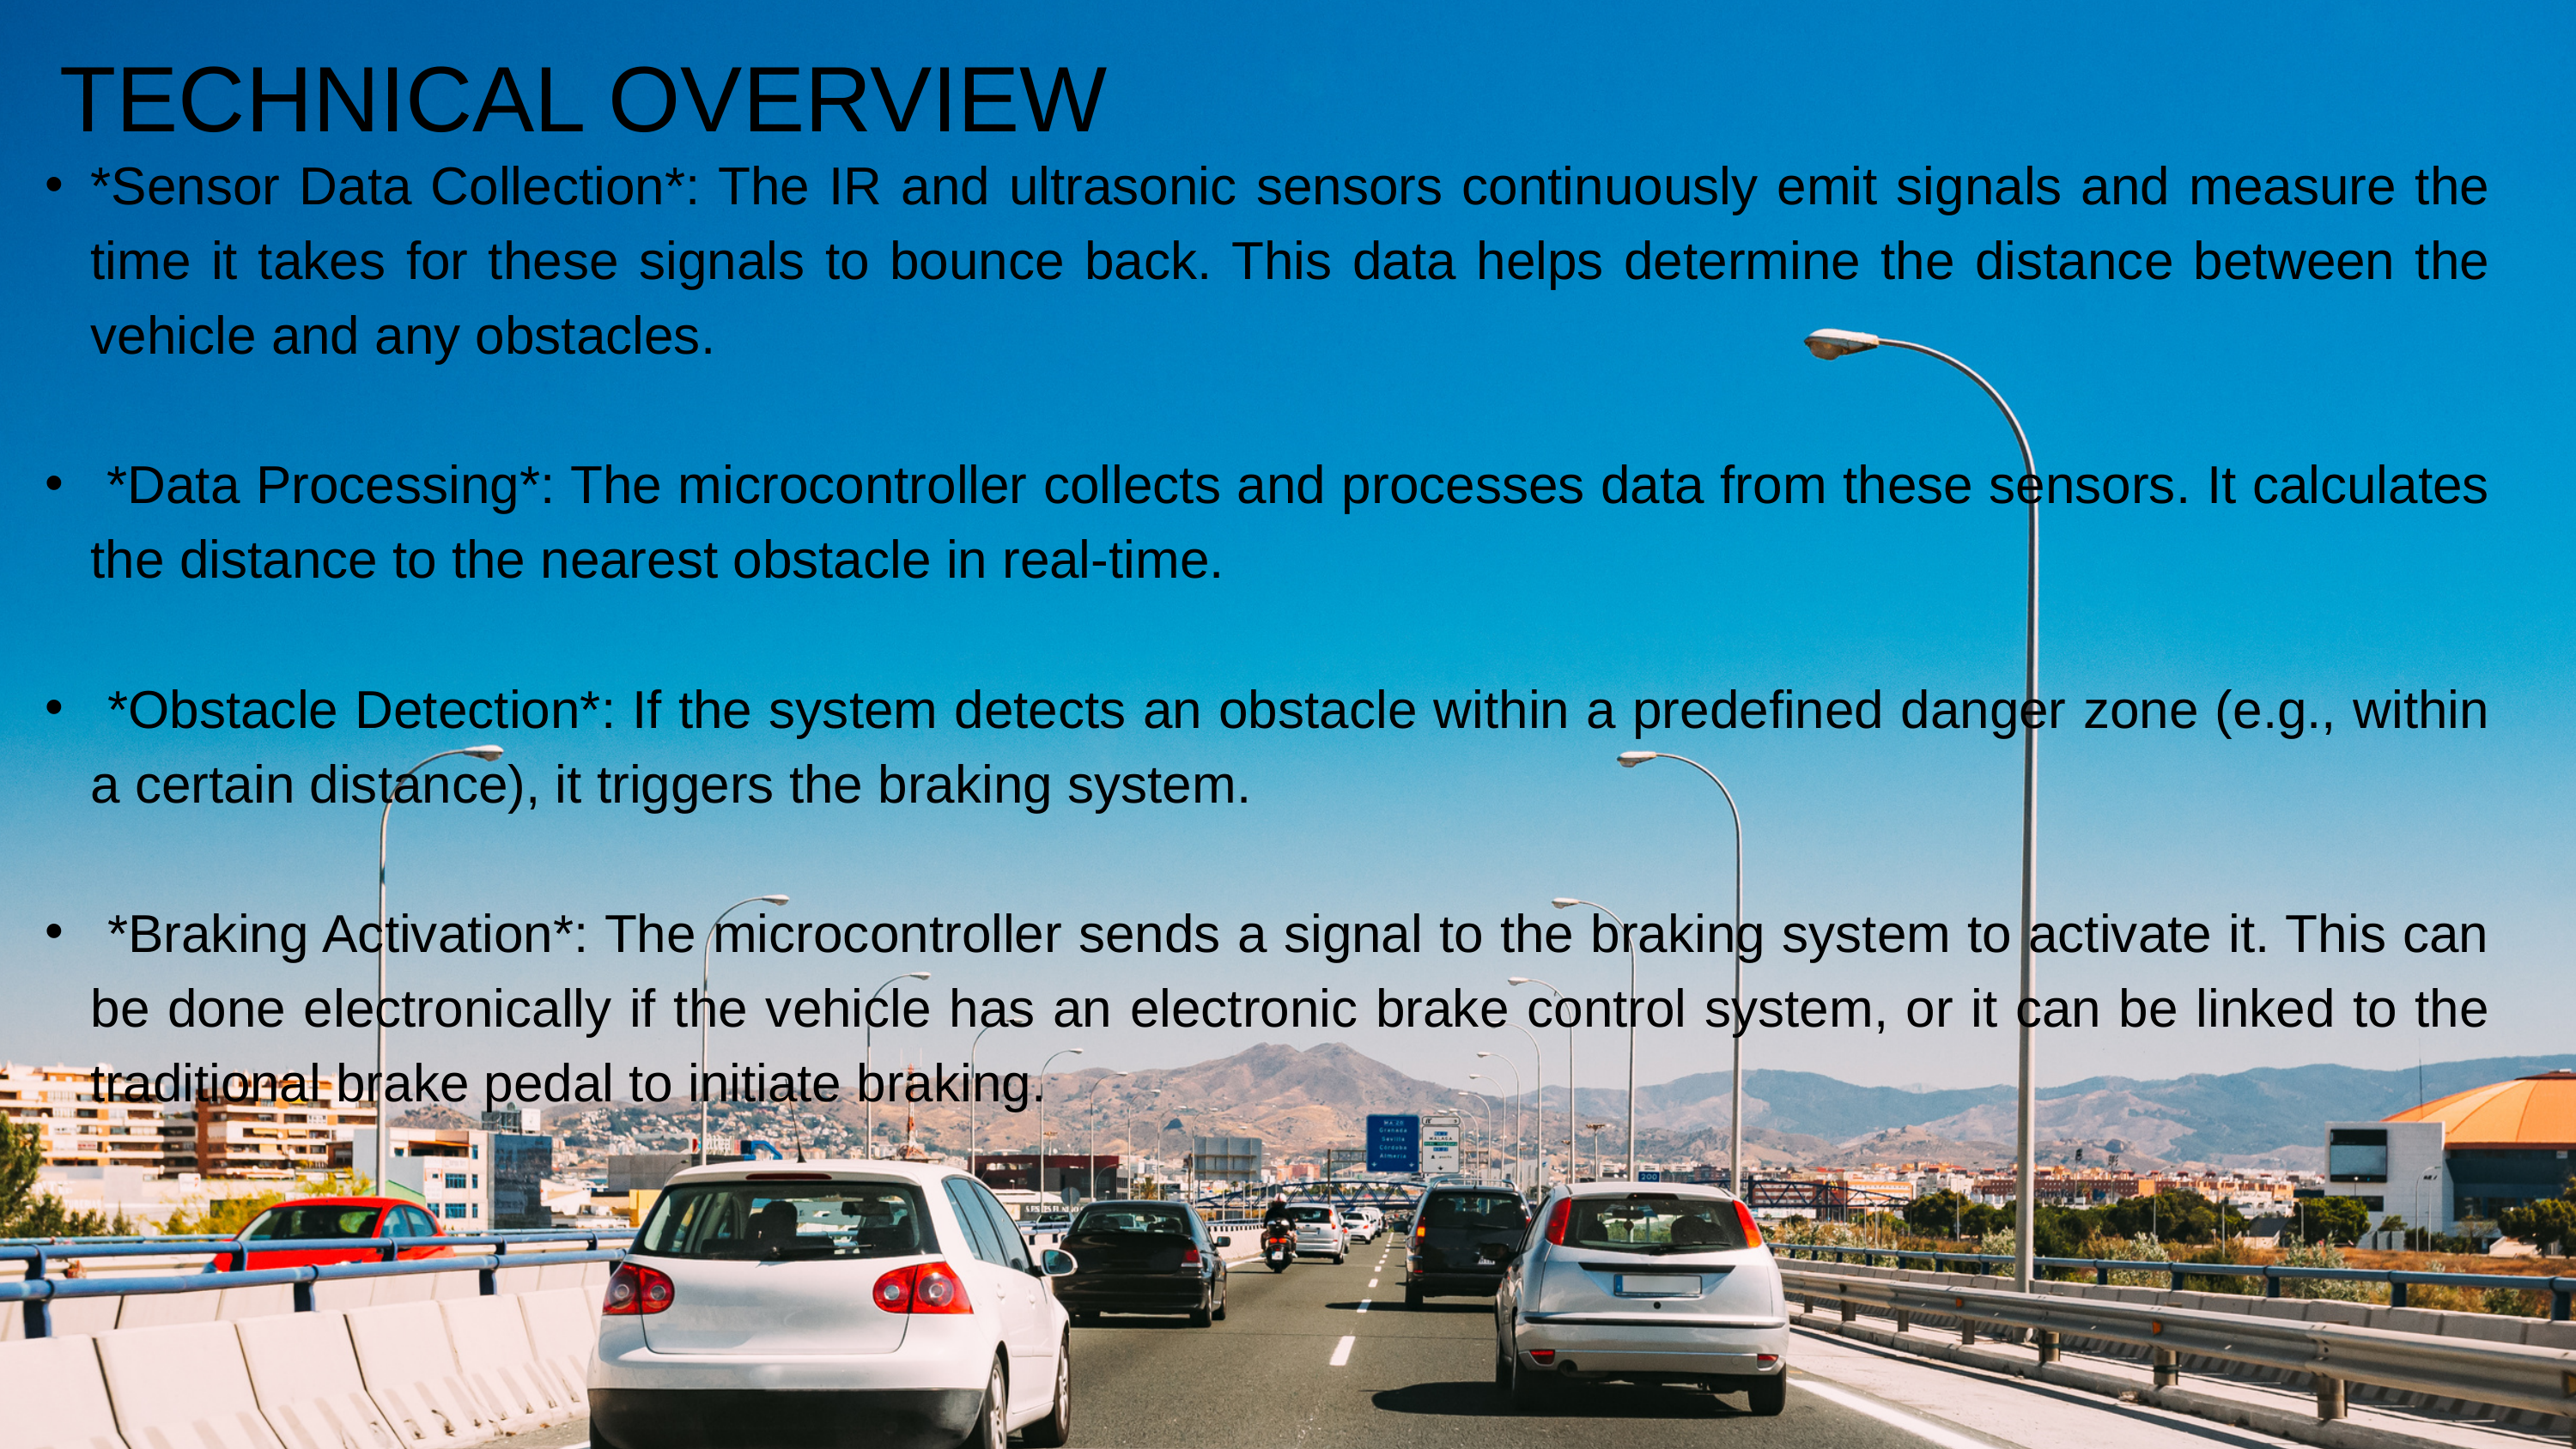

TECHNICAL OVERVIEW
*Sensor Data Collection*: The IR and ultrasonic sensors continuously emit signals and measure the time it takes for these signals to bounce back. This data helps determine the distance between the vehicle and any obstacles.

 *Data Processing*: The microcontroller collects and processes data from these sensors. It calculates the distance to the nearest obstacle in real-time.

 *Obstacle Detection*: If the system detects an obstacle within a predefined danger zone (e.g., within a certain distance), it triggers the braking system.

 *Braking Activation*: The microcontroller sends a signal to the braking system to activate it. This can be done electronically if the vehicle has an electronic brake control system, or it can be linked to the traditional brake pedal to initiate braking.